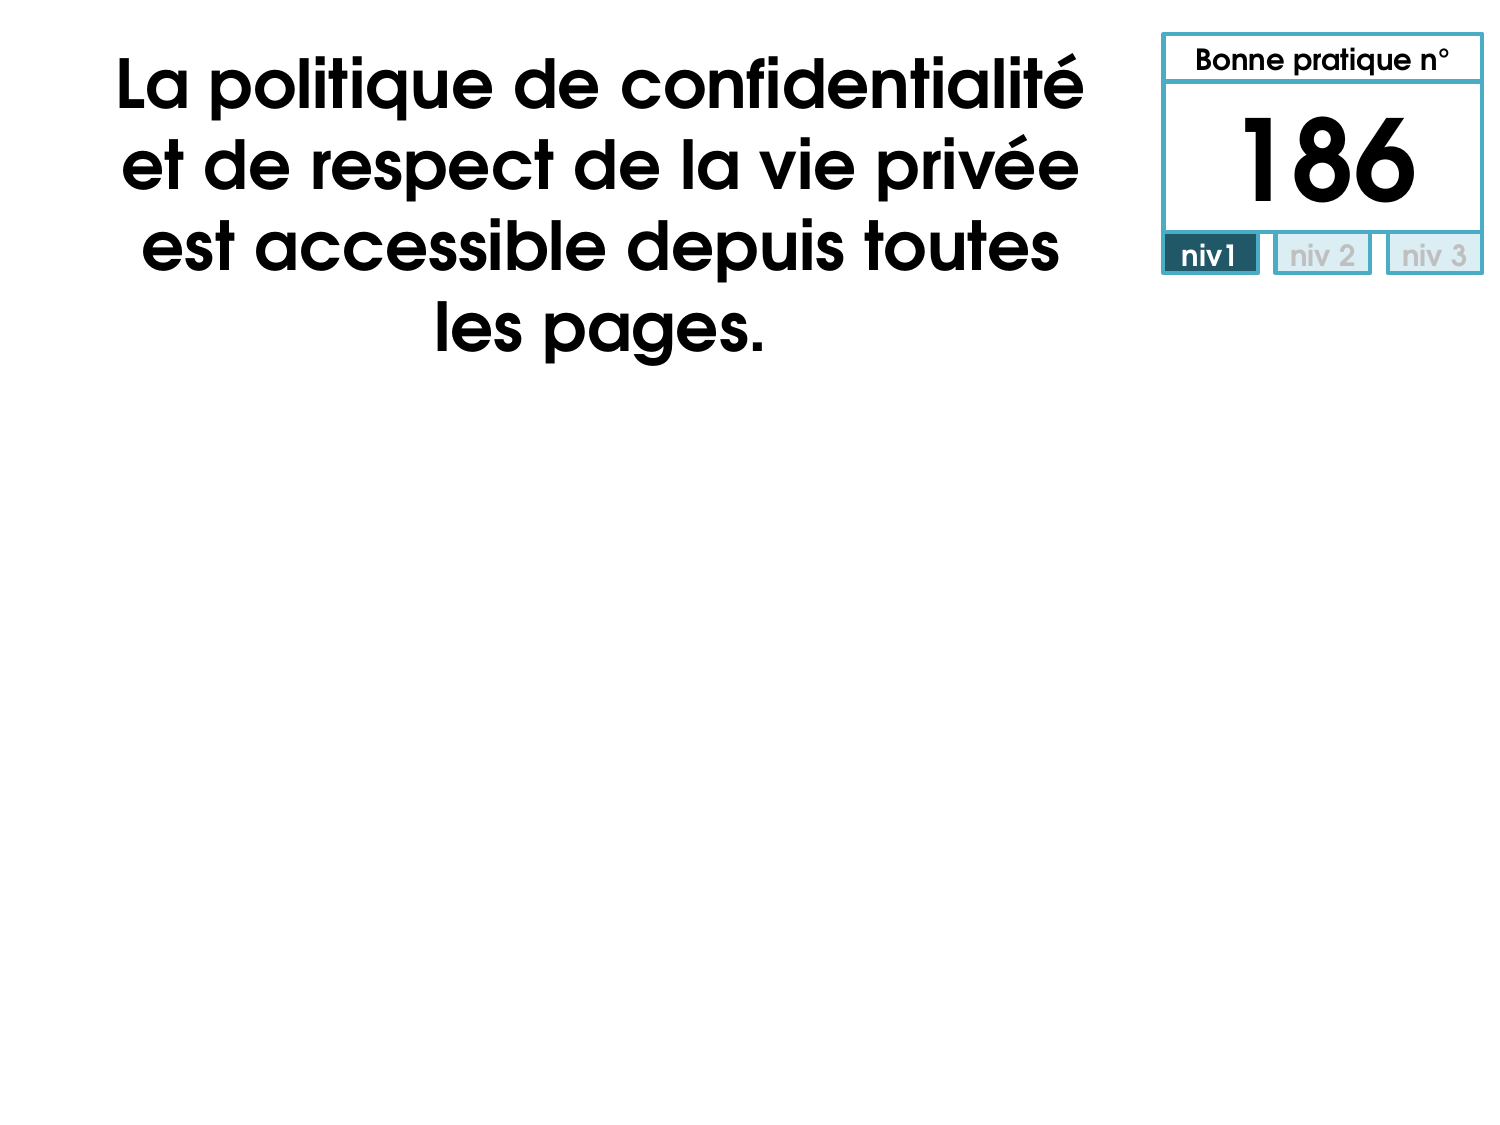

# La politique de confidentialité et de respect de la vie privée est accessible depuis toutes les pages.
186